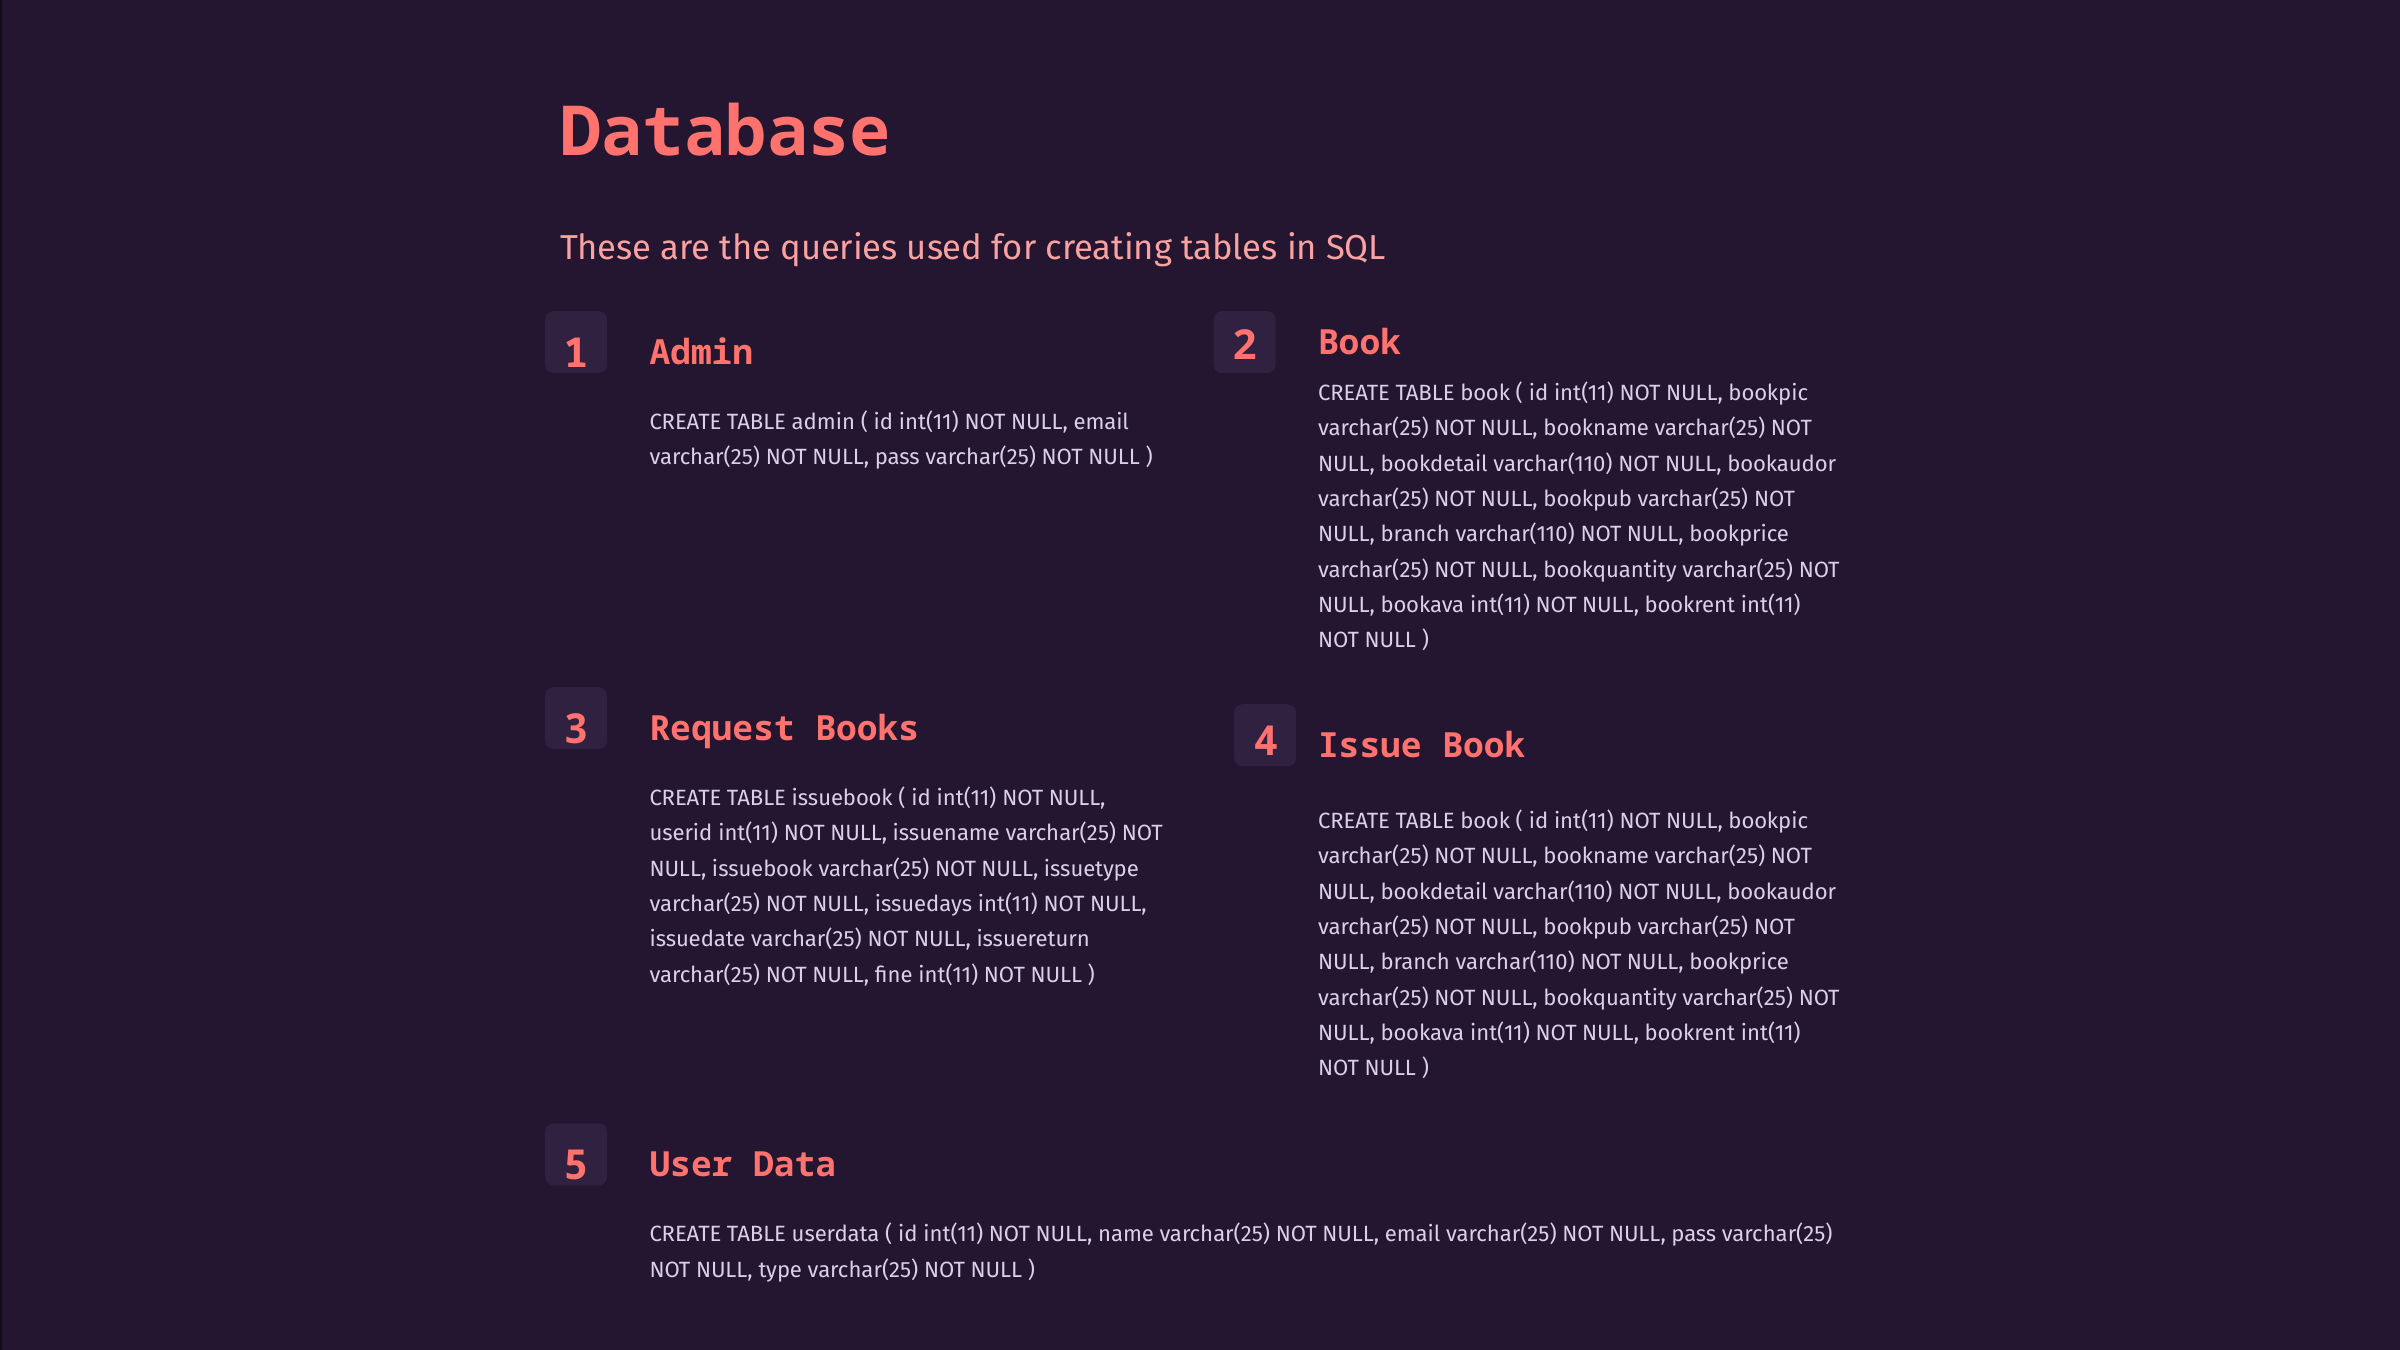

Database
These are the queries used for creating tables in SQL
2
Book

1
Admin
CREATE TABLE book ( id int(11) NOT NULL, bookpic varchar(25) NOT NULL, bookname varchar(25) NOT NULL, bookdetail varchar(110) NOT NULL, bookaudor varchar(25) NOT NULL, bookpub varchar(25) NOT NULL, branch varchar(110) NOT NULL, bookprice varchar(25) NOT NULL, bookquantity varchar(25) NOT NULL, bookava int(11) NOT NULL, bookrent int(11) NOT NULL )
CREATE TABLE admin ( id int(11) NOT NULL, email varchar(25) NOT NULL, pass varchar(25) NOT NULL )

3
Request Books

4
Issue Book
CREATE TABLE issuebook ( id int(11) NOT NULL, userid int(11) NOT NULL, issuename varchar(25) NOT NULL, issuebook varchar(25) NOT NULL, issuetype varchar(25) NOT NULL, issuedays int(11) NOT NULL, issuedate varchar(25) NOT NULL, issuereturn varchar(25) NOT NULL, fine int(11) NOT NULL )
CREATE TABLE book ( id int(11) NOT NULL, bookpic varchar(25) NOT NULL, bookname varchar(25) NOT NULL, bookdetail varchar(110) NOT NULL, bookaudor varchar(25) NOT NULL, bookpub varchar(25) NOT NULL, branch varchar(110) NOT NULL, bookprice varchar(25) NOT NULL, bookquantity varchar(25) NOT NULL, bookava int(11) NOT NULL, bookrent int(11) NOT NULL )

5
User Data
CREATE TABLE userdata ( id int(11) NOT NULL, name varchar(25) NOT NULL, email varchar(25) NOT NULL, pass varchar(25) NOT NULL, type varchar(25) NOT NULL )